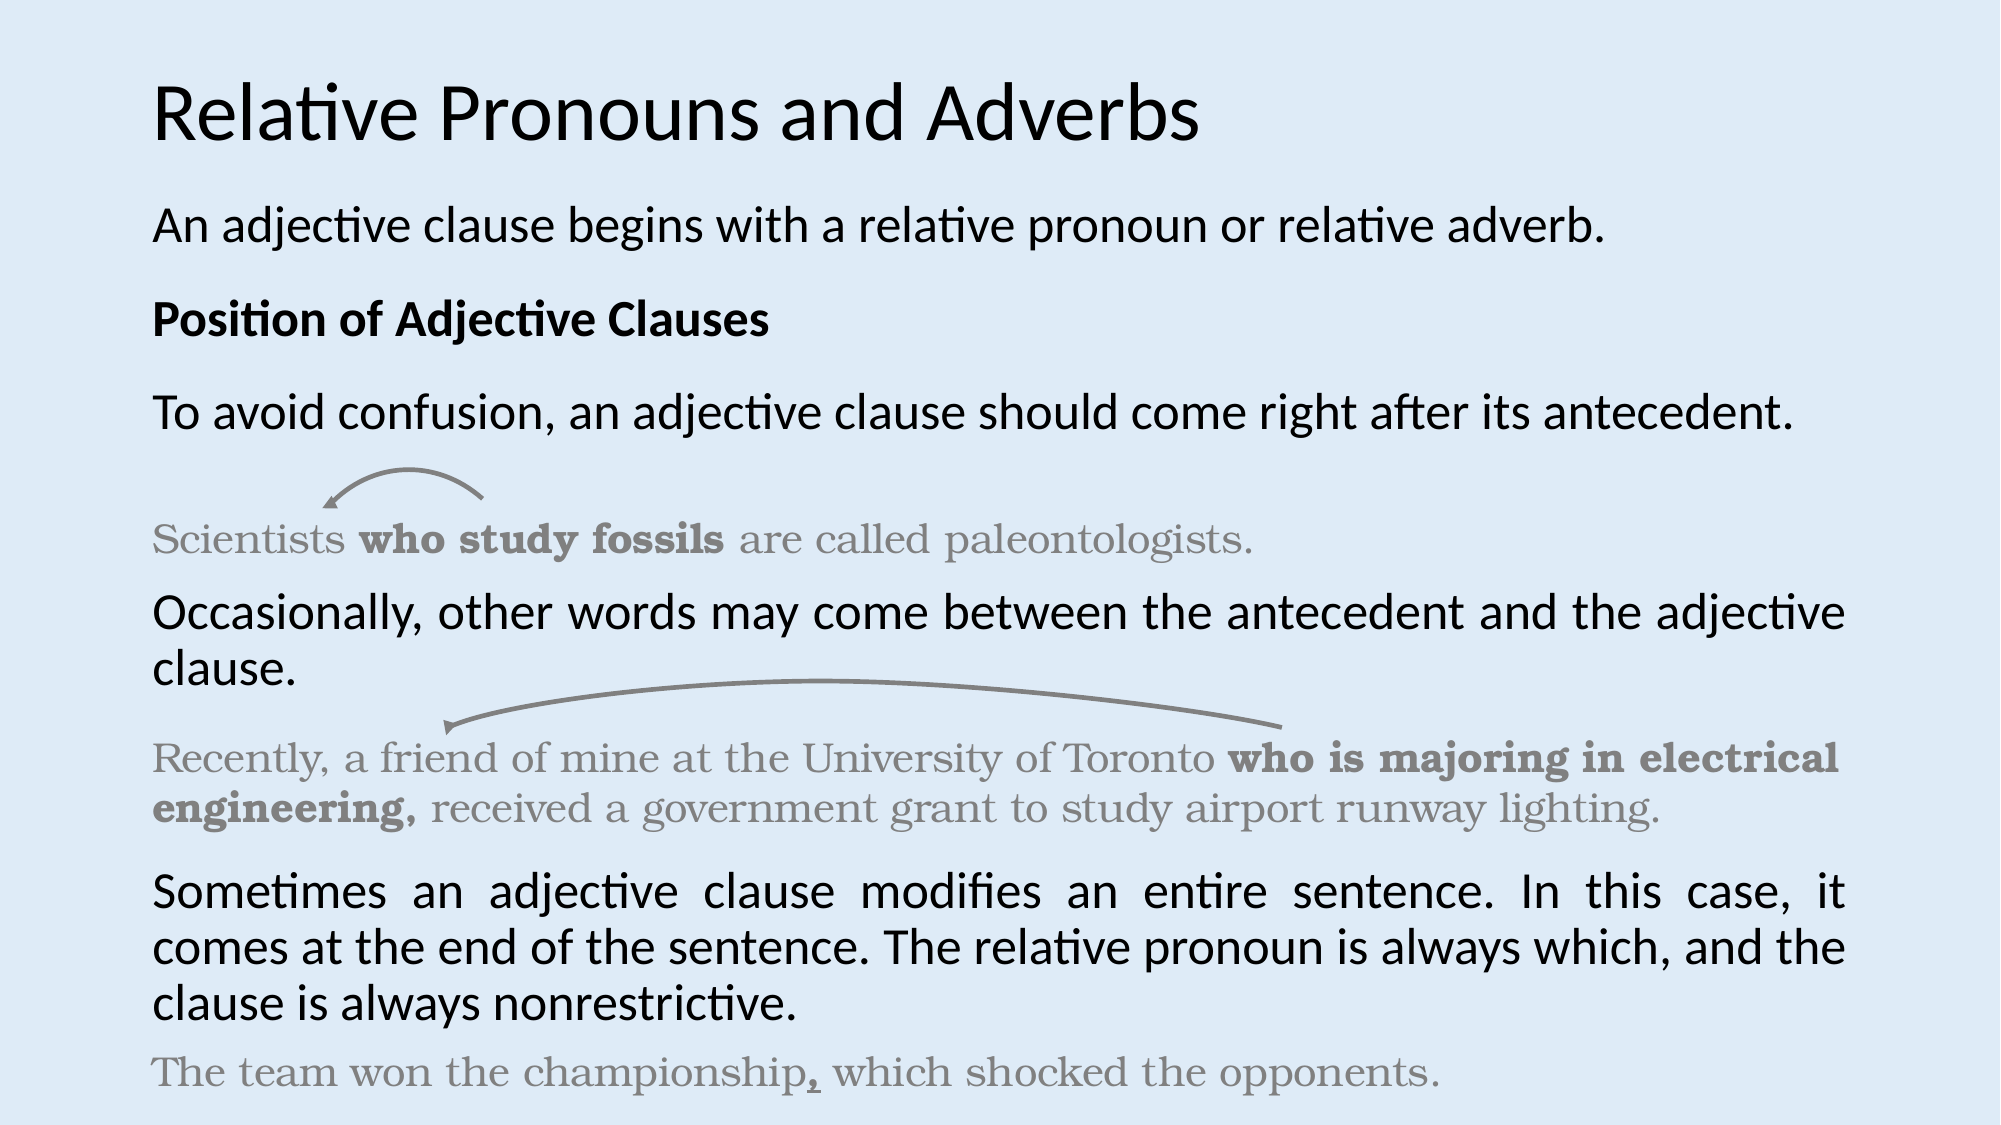

# Relative Pronouns and Adverbs
An adjective clause begins with a relative pronoun or relative adverb.
Position of Adjective Clauses
To avoid confusion, an adjective clause should come right after its antecedent.

Occasionally, other words may come between the antecedent and the adjective clause.

Sometimes an adjective clause modifies an entire sentence. In this case, it comes at the end of the sentence. The relative pronoun is always which, and the clause is always nonrestrictive.

Scientists who study fossils are called paleontologists.
Recently, a friend of mine at the University of Toronto who is majoring in electrical engineering, received a government grant to study airport runway lighting.
The team won the championship, which shocked the opponents.